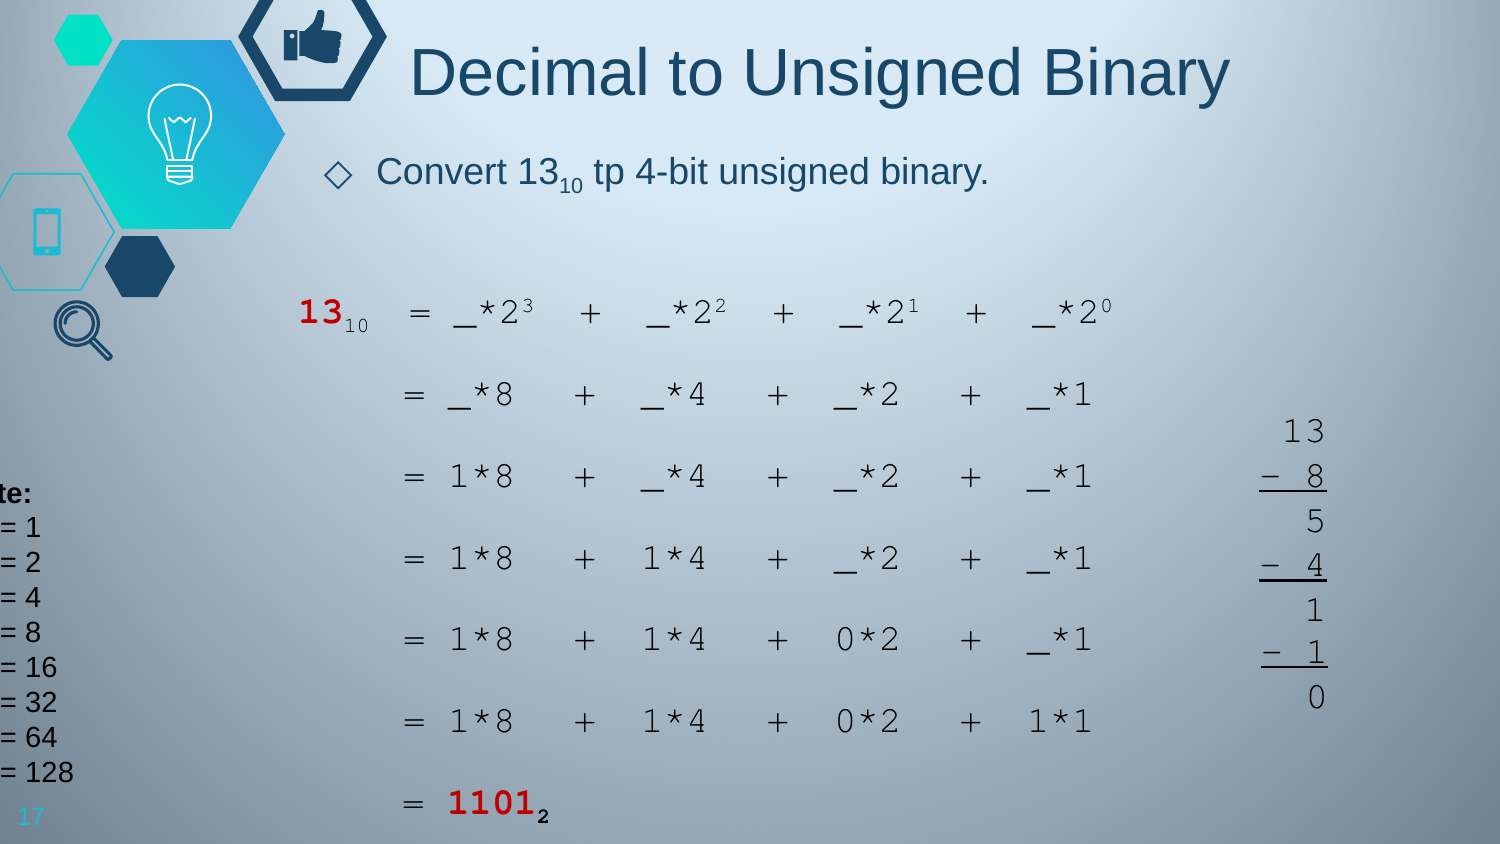

# Decimal to Unsigned Binary
Convert 1310 tp 4-bit unsigned binary.
1310
    = _*23  +  _*22  +  _*21  +  _*20
     = _*8   +  _*4   +  _*2   +  _*1
 13
- 8
  5
     = 1*8   +  _*4   +  _*2   +  _*1
Note:
 20 = 1
 21 = 2
 22 = 4
 23 = 8
 24 = 16
 25 = 32
 26 = 64
 27 = 128
     = 1*8   +  1*4   +  _*2   +  _*1
- 4
  1
     = 1*8   +  1*4   +  0*2   +  _*1
- 1
  0
     = 1*8   +  1*4   +  0*2   +  1*1
     = 11012
17